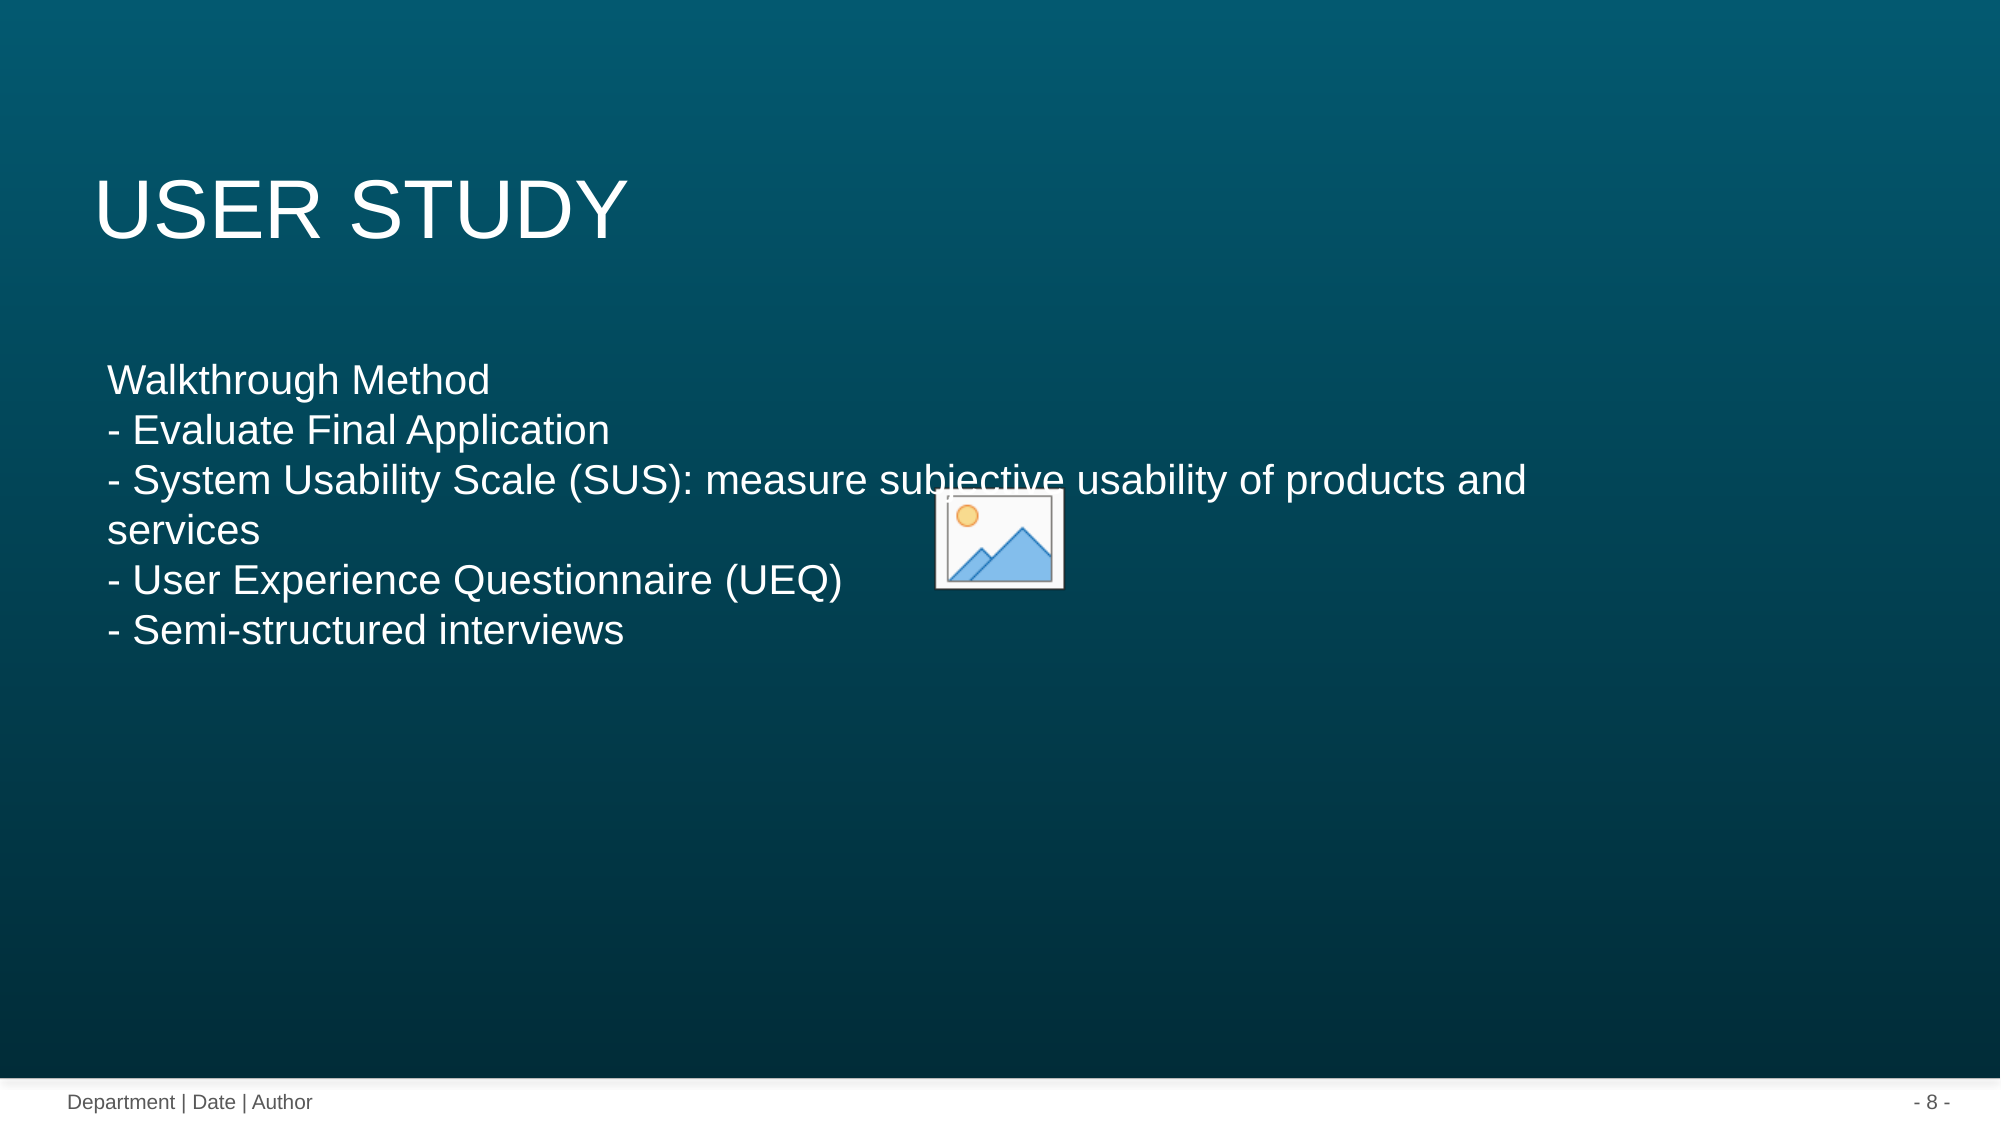

# User Study
Walkthrough Method
- Evaluate Final Application
- System Usability Scale (SUS): measure subjective usability of products and services
- User Experience Questionnaire (UEQ)
- Semi-structured interviews